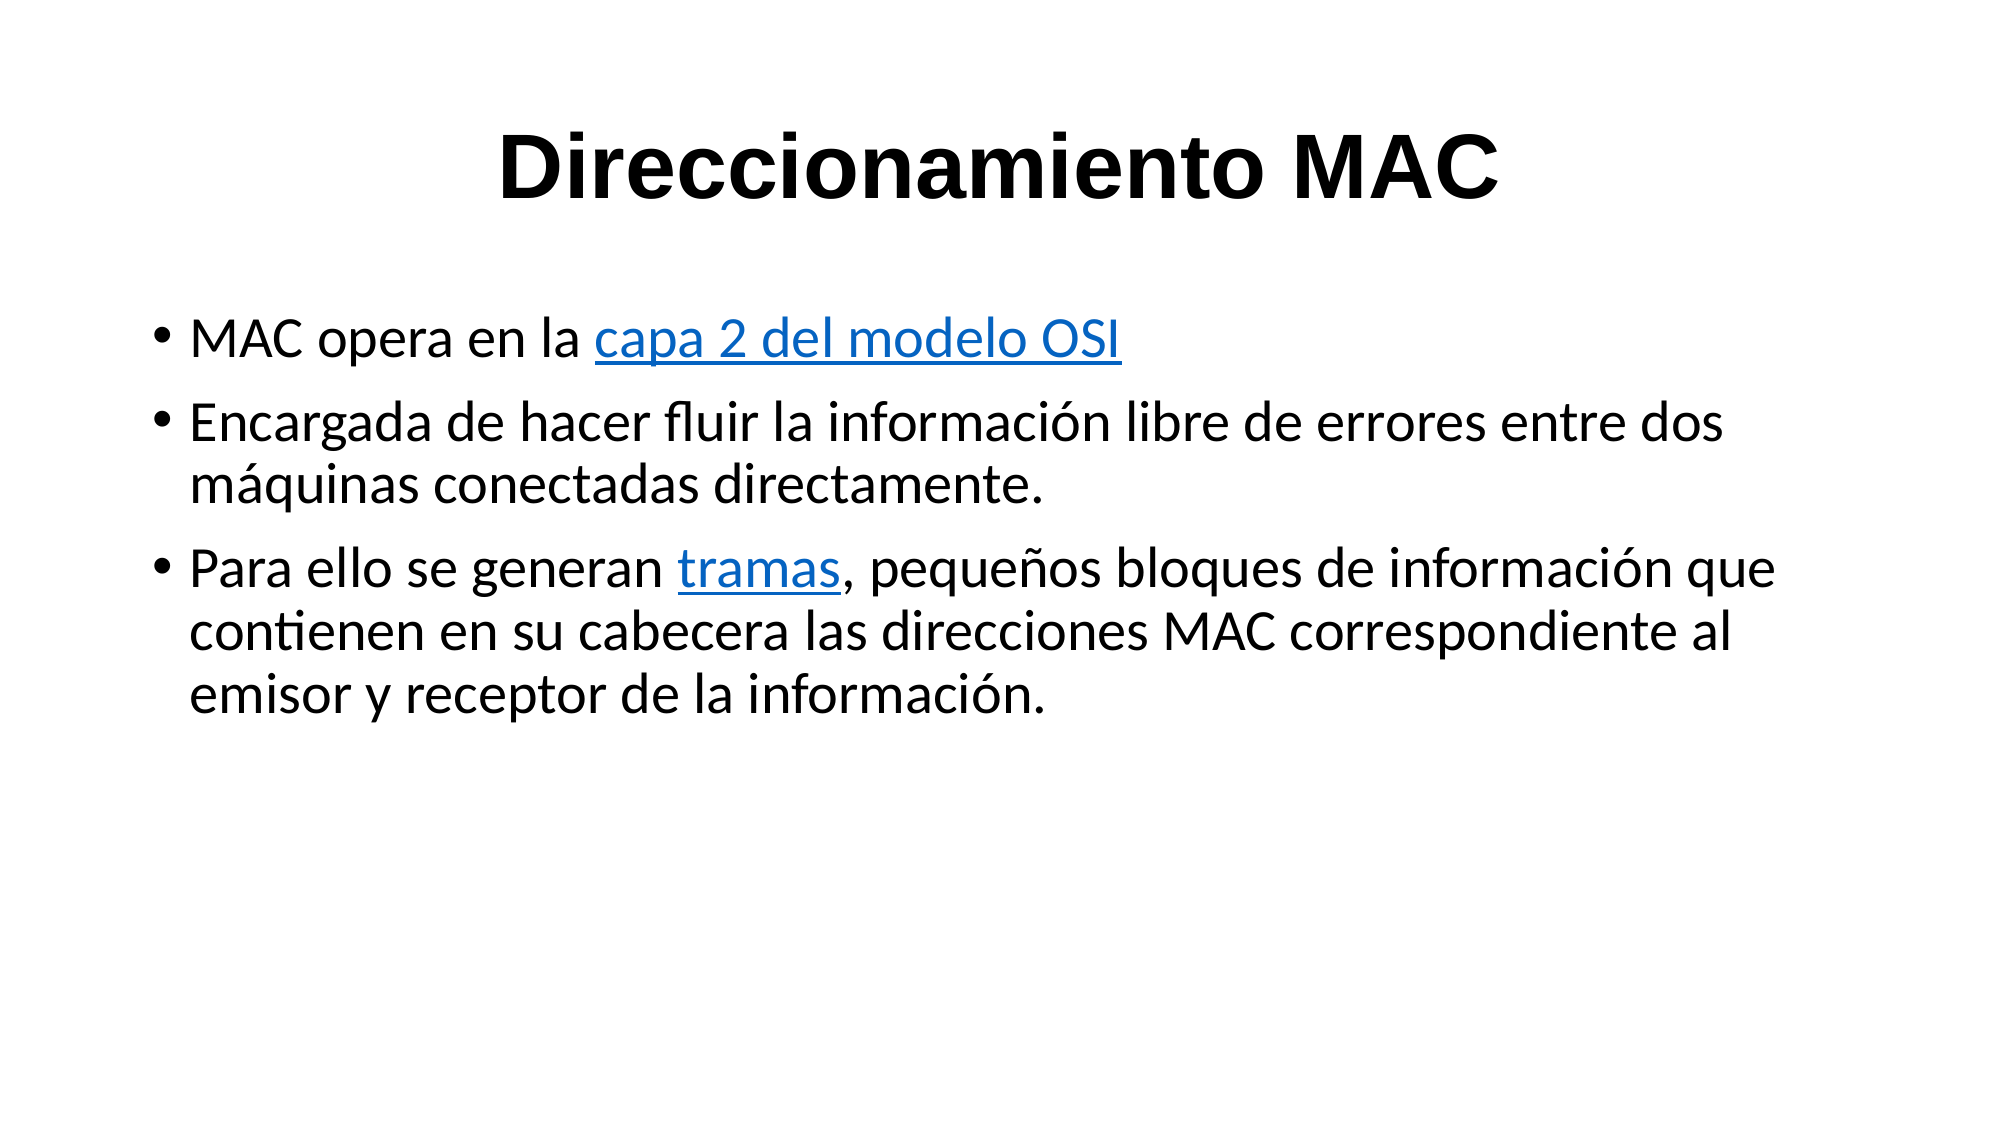

# Direccionamiento MAC
MAC opera en la capa 2 del modelo OSI
Encargada de hacer fluir la información libre de errores entre dos máquinas conectadas directamente.
Para ello se generan tramas, pequeños bloques de información que contienen en su cabecera las direcciones MAC correspondiente al emisor y receptor de la información.